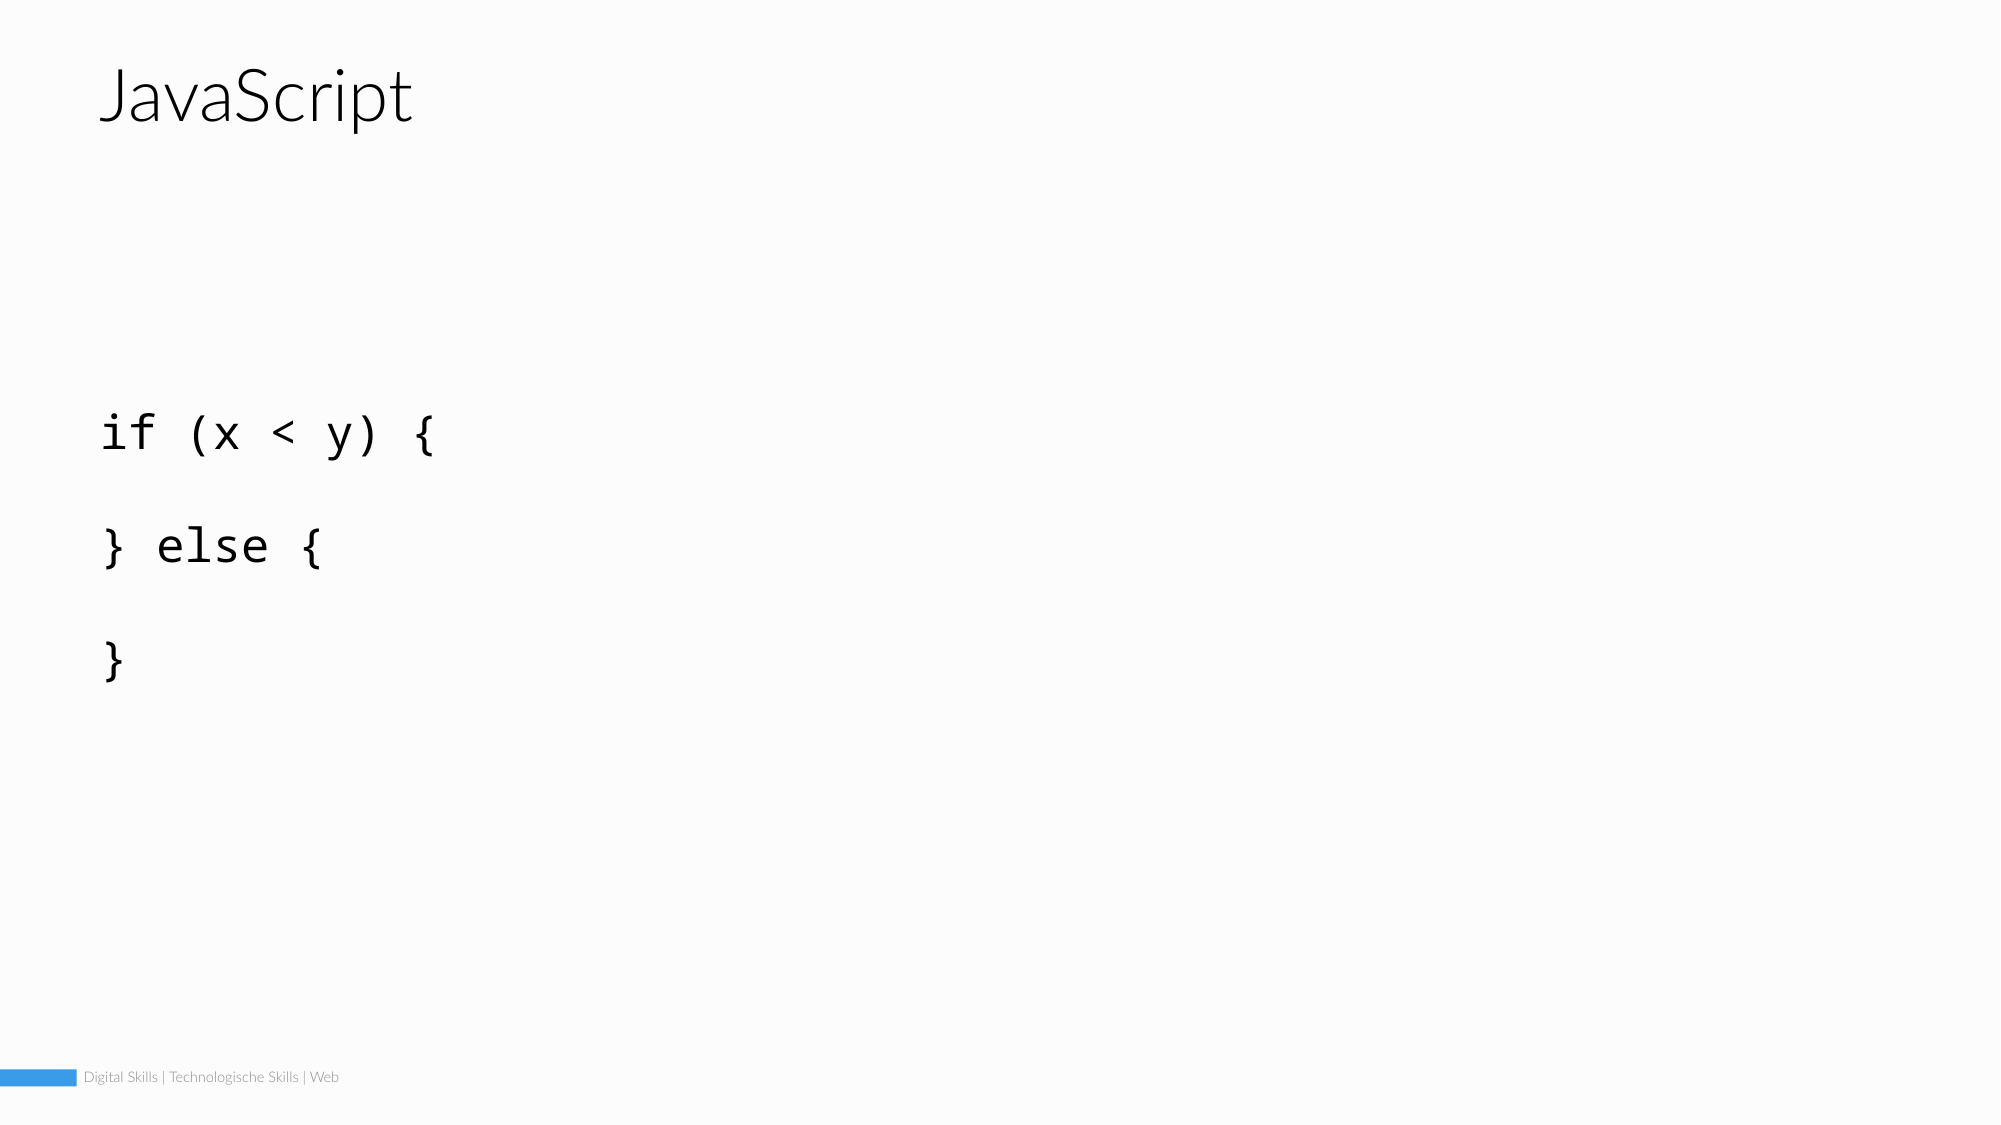

# JavaScript
if (x < y) {

} else {

}